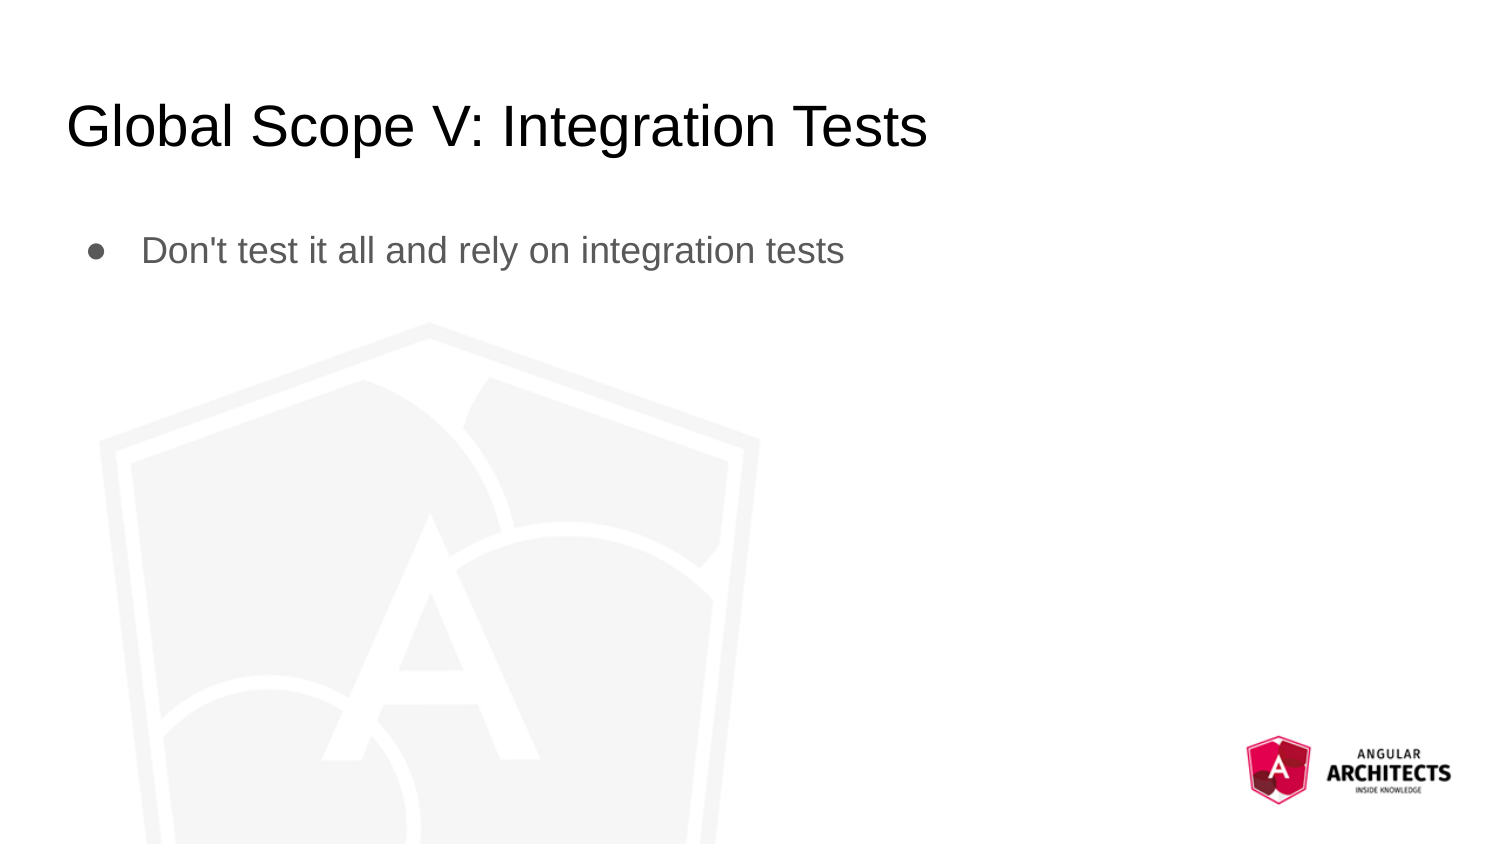

# Global Scope V: Integration Tests
Don't test it all and rely on integration tests